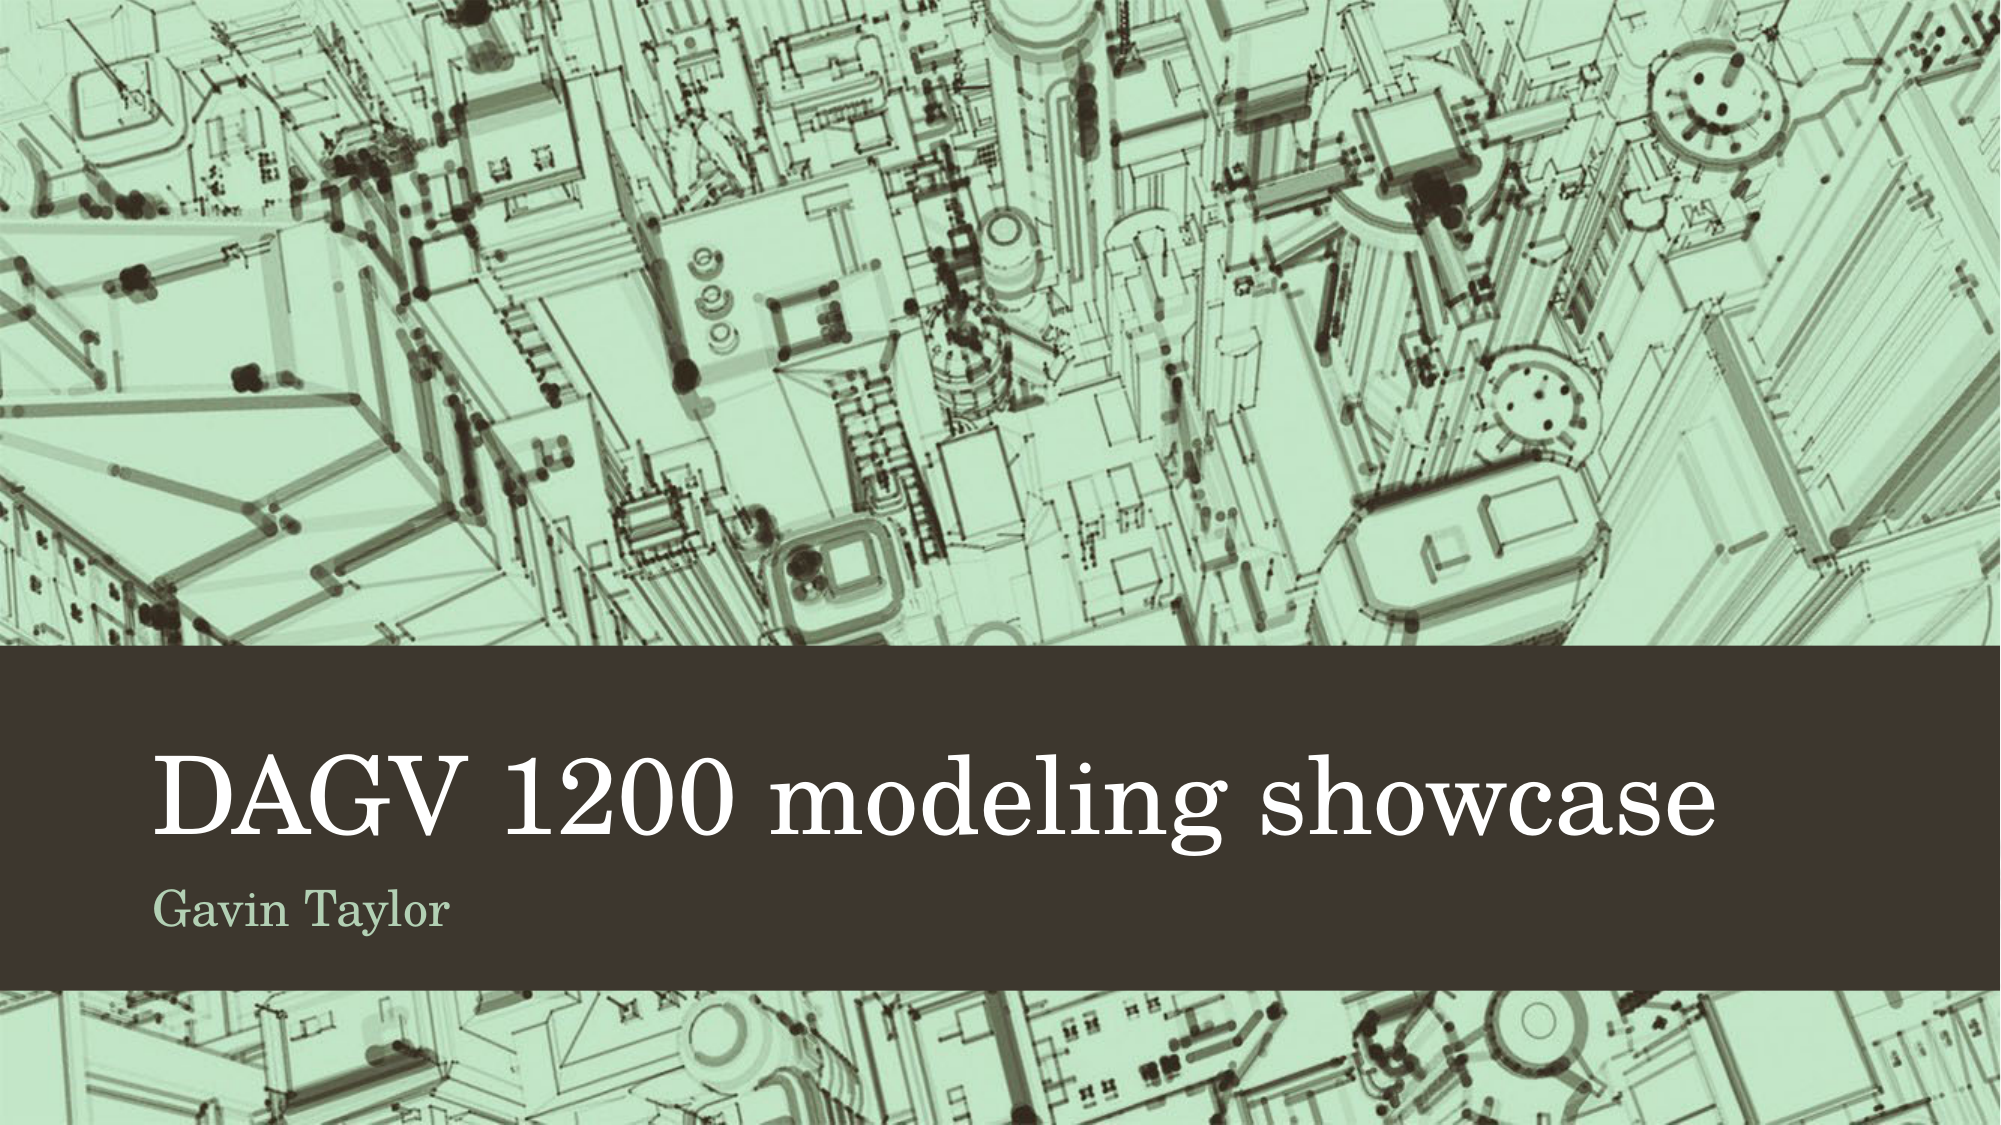

# DAGV 1200 modeling showcase
Gavin Taylor